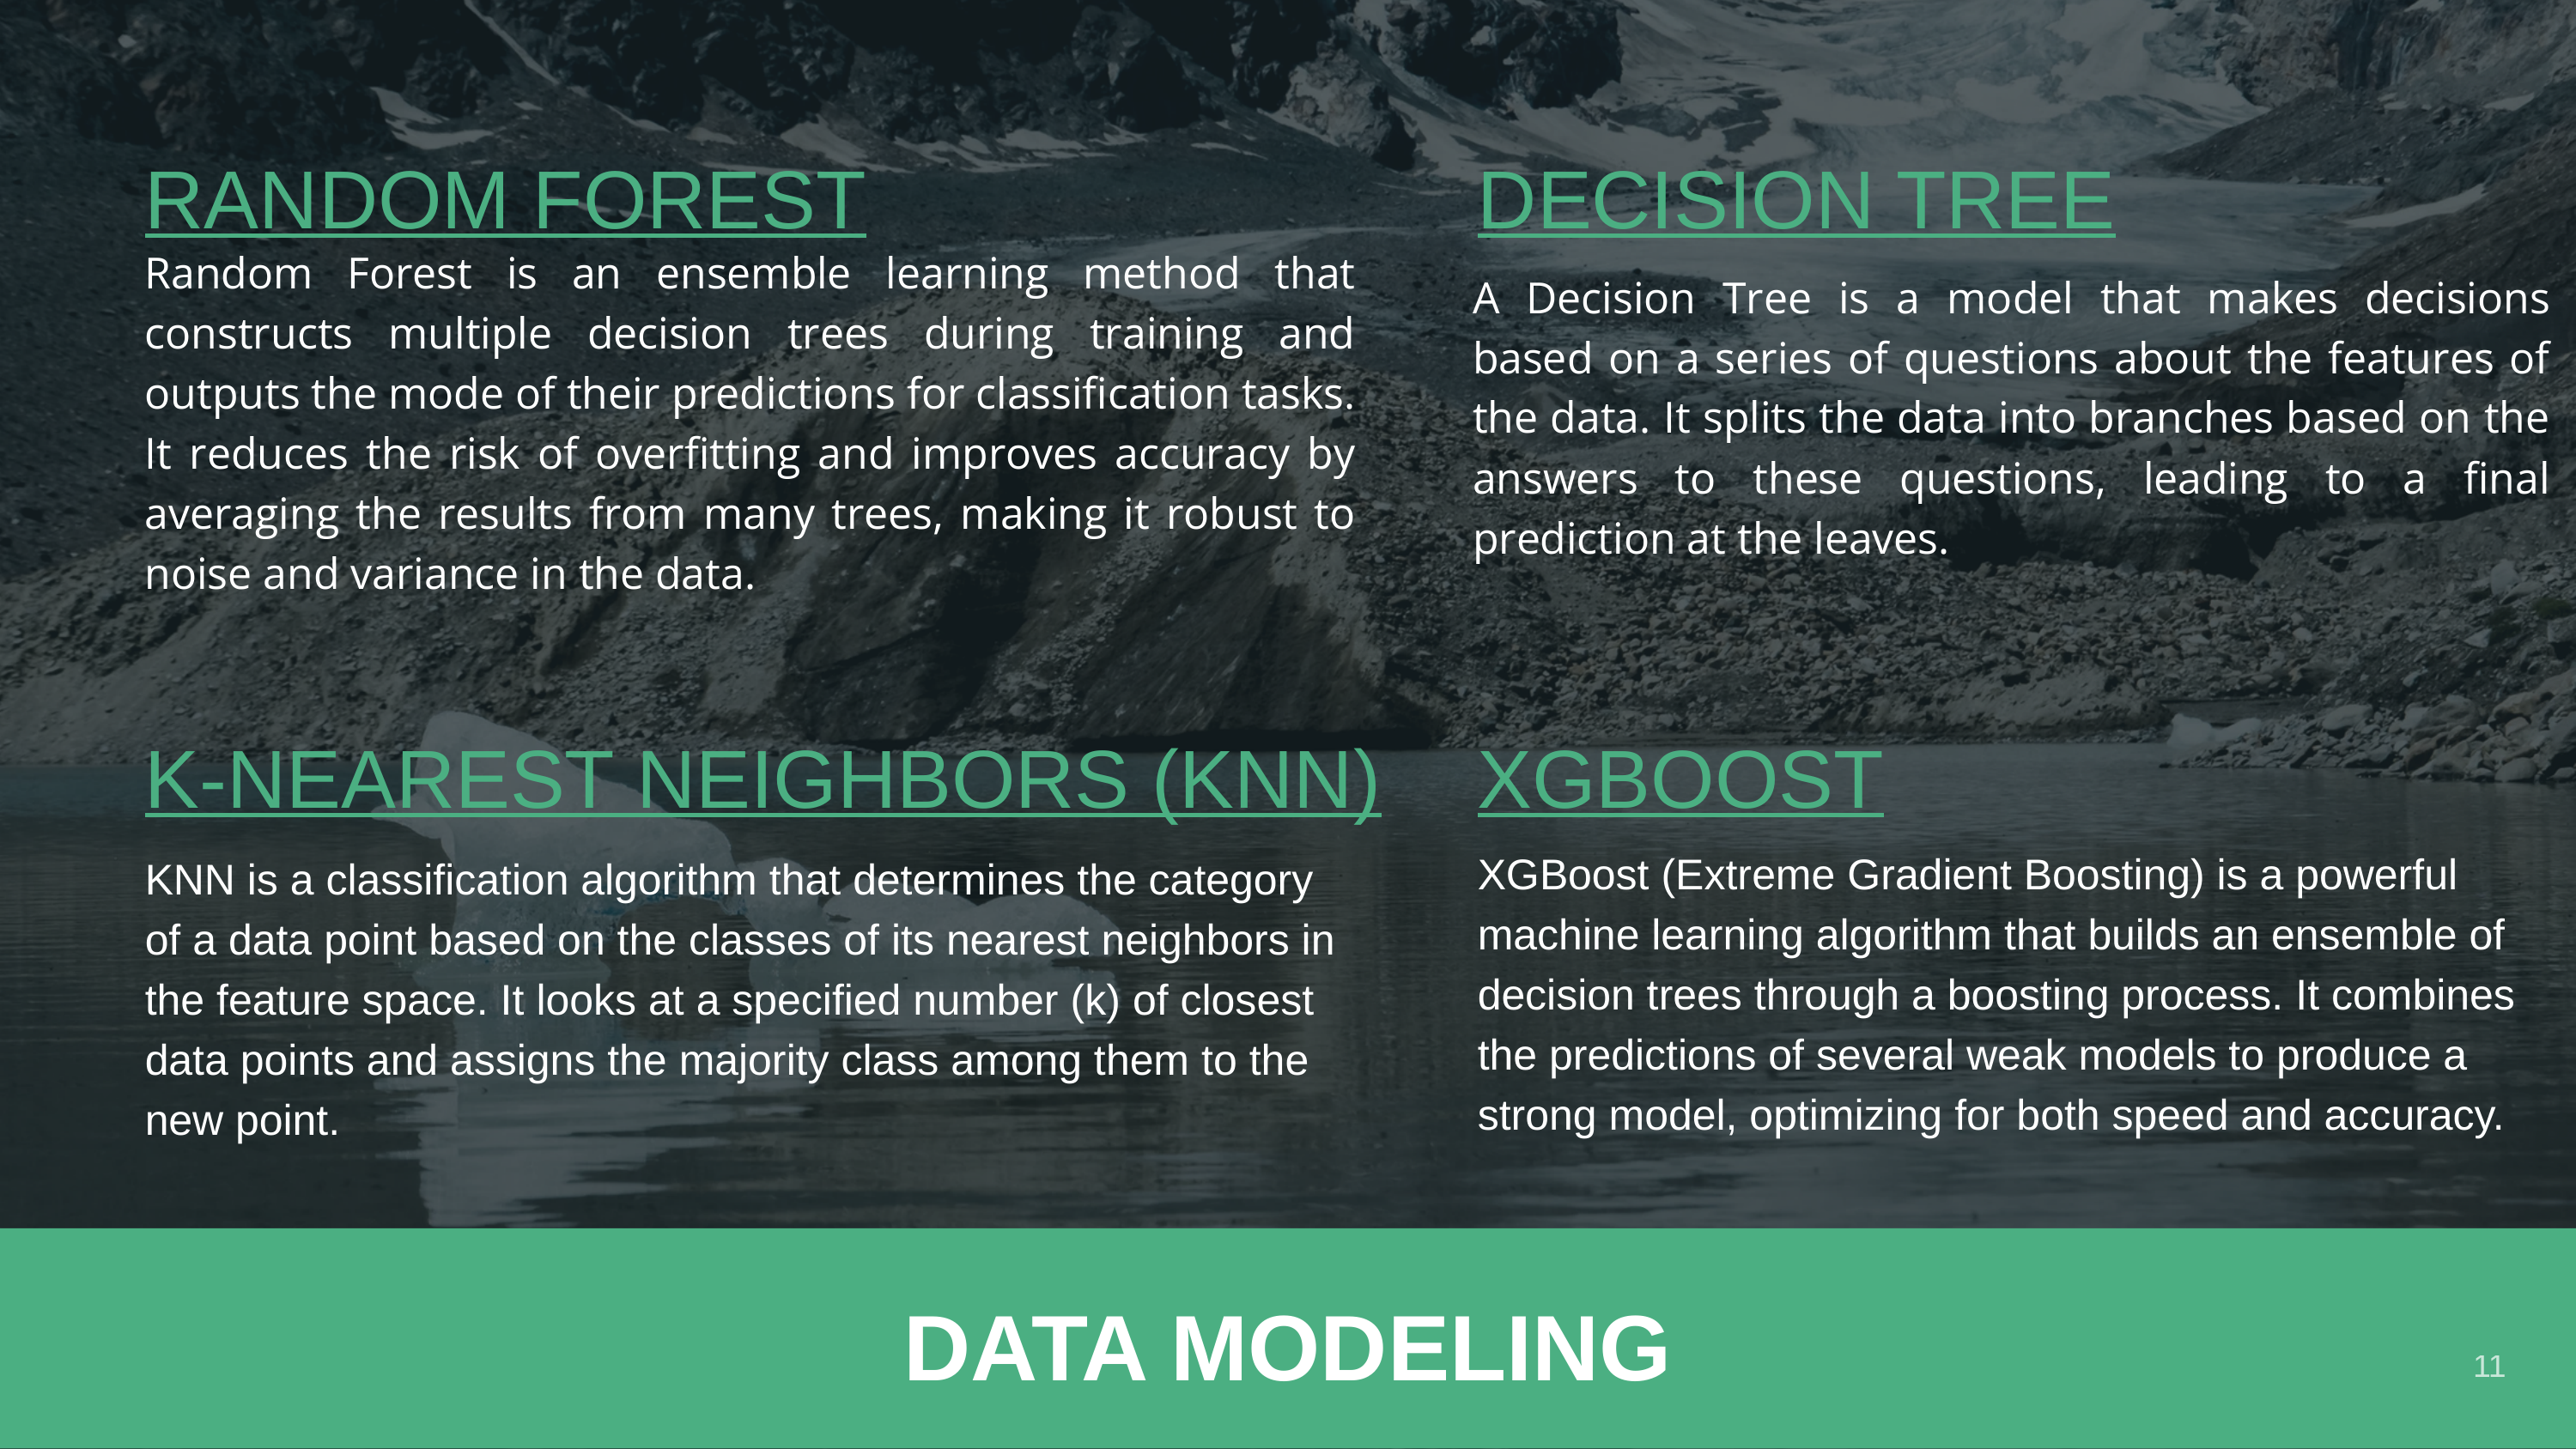

RANDOM FOREST
DECISION TREE
Random Forest is an ensemble learning method that constructs multiple decision trees during training and outputs the mode of their predictions for classification tasks. It reduces the risk of overfitting and improves accuracy by averaging the results from many trees, making it robust to noise and variance in the data.
A Decision Tree is a model that makes decisions based on a series of questions about the features of the data. It splits the data into branches based on the answers to these questions, leading to a final prediction at the leaves.
K-NEAREST NEIGHBORS (KNN)
XGBOOST
XGBoost (Extreme Gradient Boosting) is a powerful machine learning algorithm that builds an ensemble of decision trees through a boosting process. It combines the predictions of several weak models to produce a strong model, optimizing for both speed and accuracy.
KNN is a classification algorithm that determines the category of a data point based on the classes of its nearest neighbors in the feature space. It looks at a specified number (k) of closest data points and assigns the majority class among them to the new point.

DATA MODELING
11